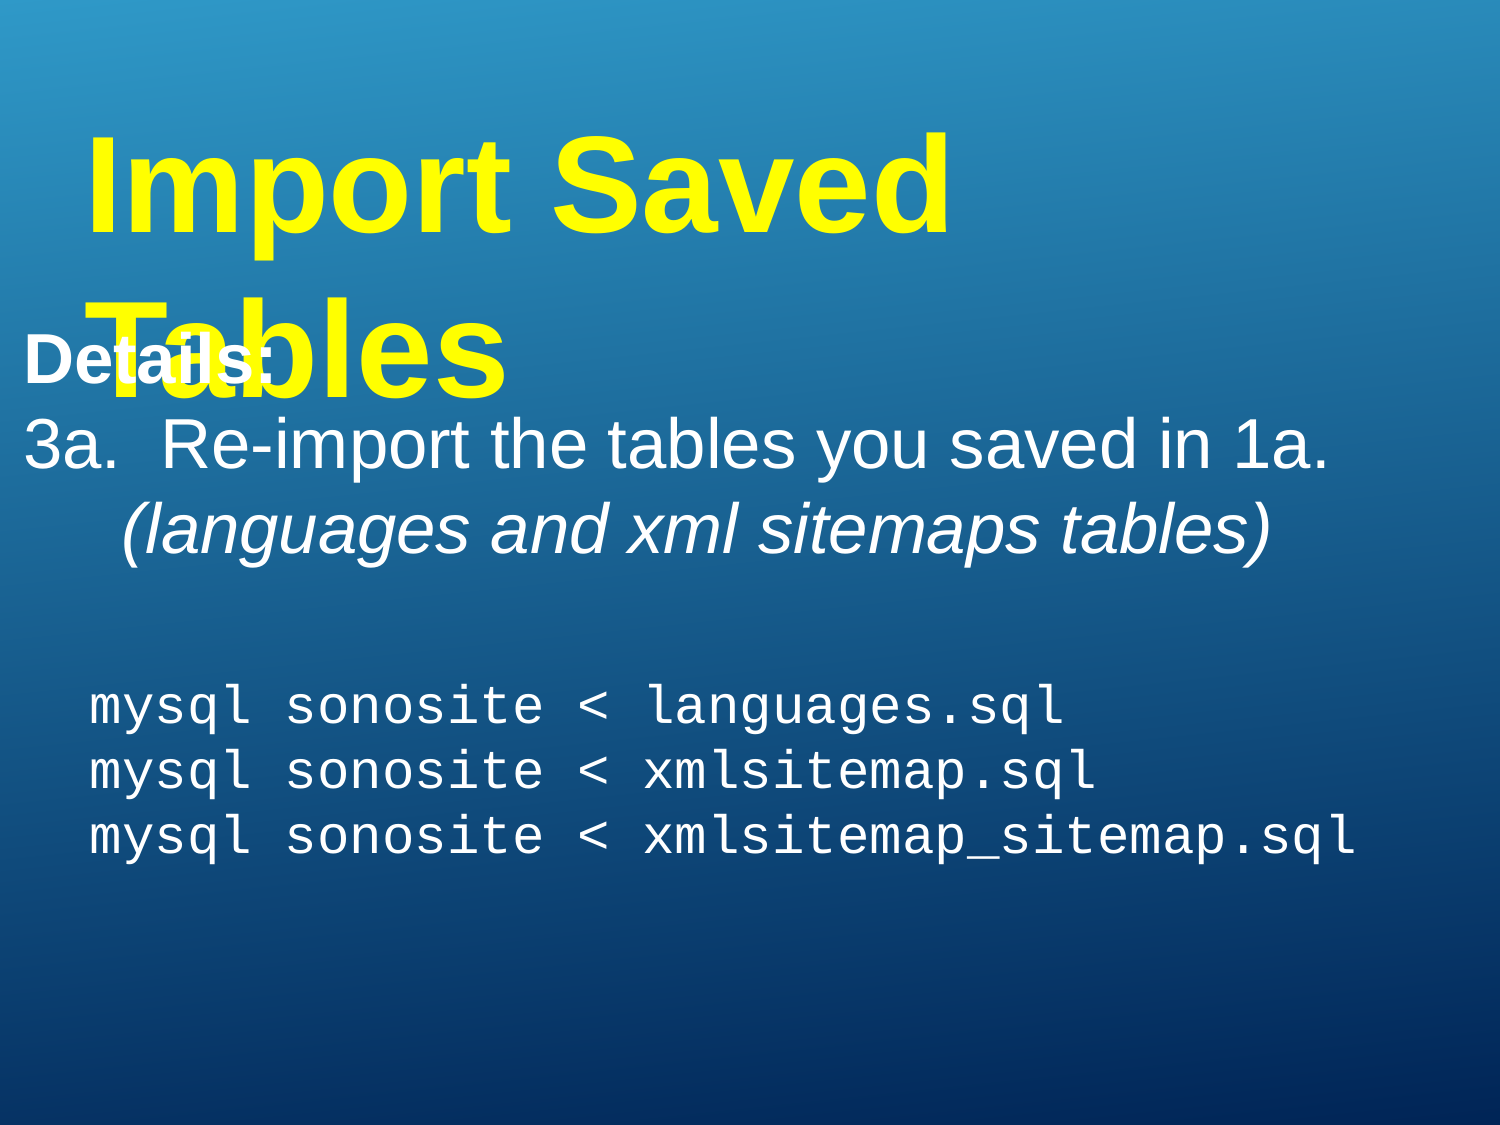

Import Saved Tables
Details:
3a.  Re-import the tables you saved in 1a.
     (languages and xml sitemaps tables)
mysql sonosite < languages.sql
mysql sonosite < xmlsitemap.sql
mysql sonosite < xmlsitemap_sitemap.sql